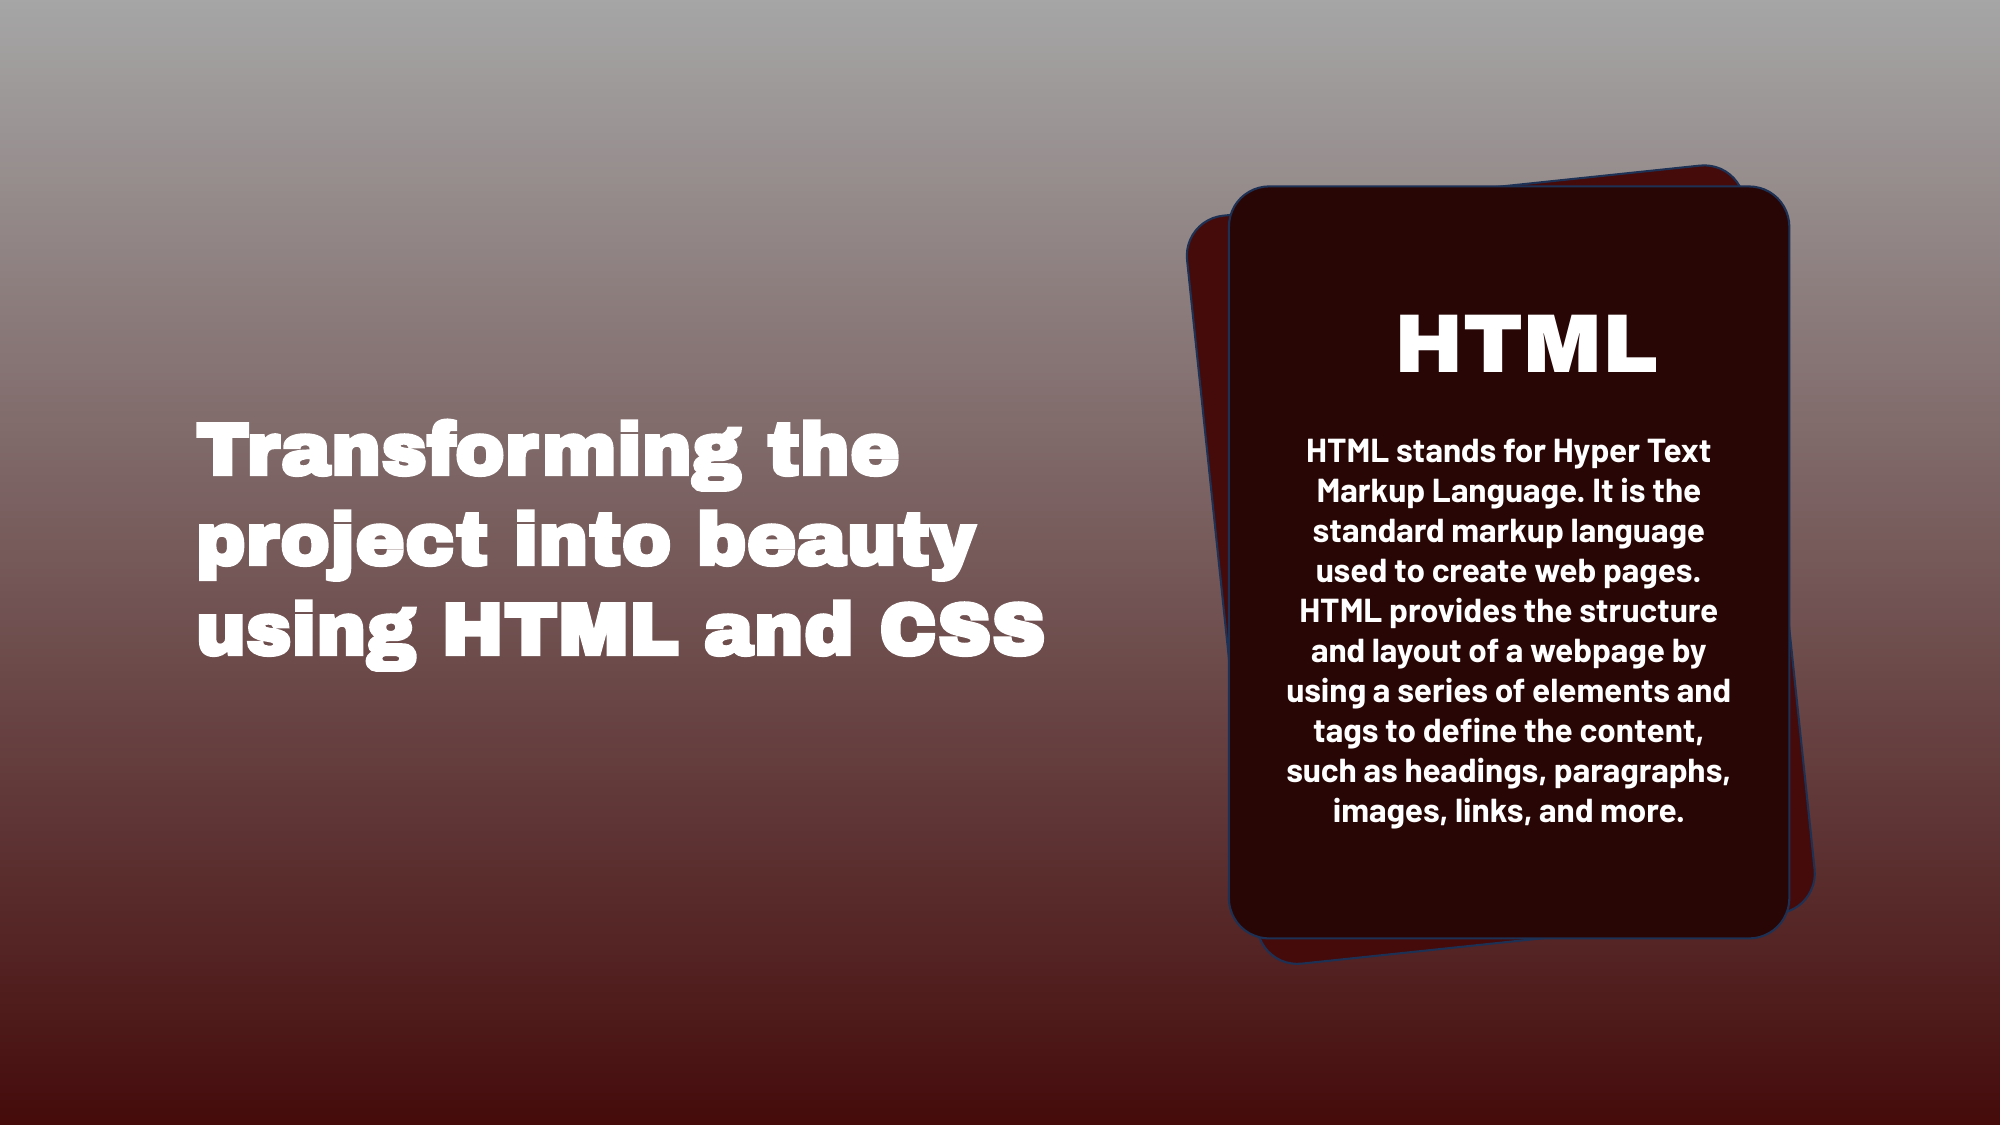

HTML

HTML stands for Hyper Text Markup Language. It is the standard markup language used to create web pages. HTML provides the structure and layout of a webpage by using a series of elements and tags to define the content, such as headings, paragraphs, images, links, and more.

  css
 CSS stands for Cascading Style Sheets. It is a style sheet language used for describing the presentation of a document written in HTML or XML (including XML dialects like SVG or XHTML). CSS controls the layout, design, and appearance of a webpage, allowing web developers to style elements such as text, colors, fonts, spacing, and more.

Transforming the  project into beauty using HTML and CSS